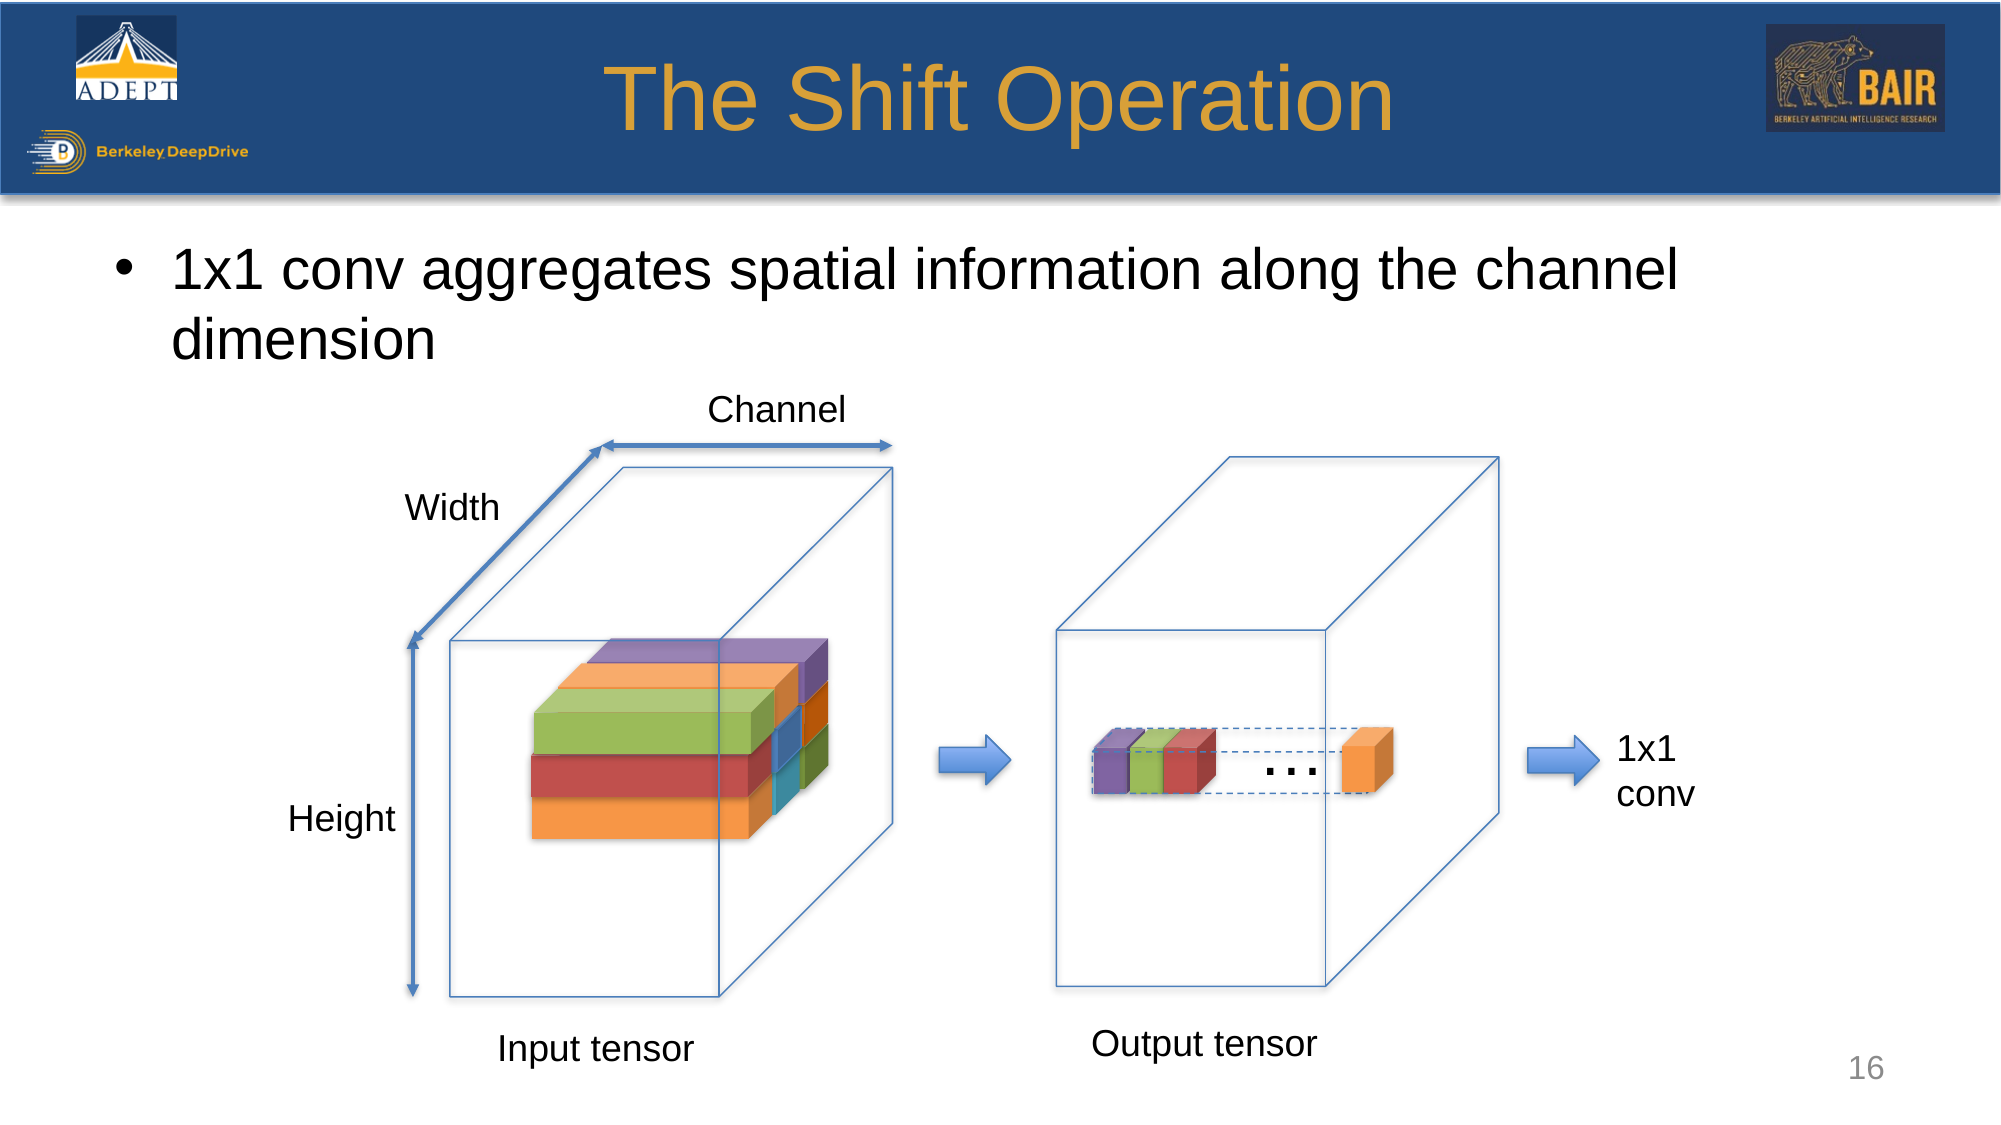

# The Shift Operation
1x1 conv aggregates spatial information along the channel dimension

Channel

…

Output tensor
Input tensor
Width
1x1 conv

Height
16